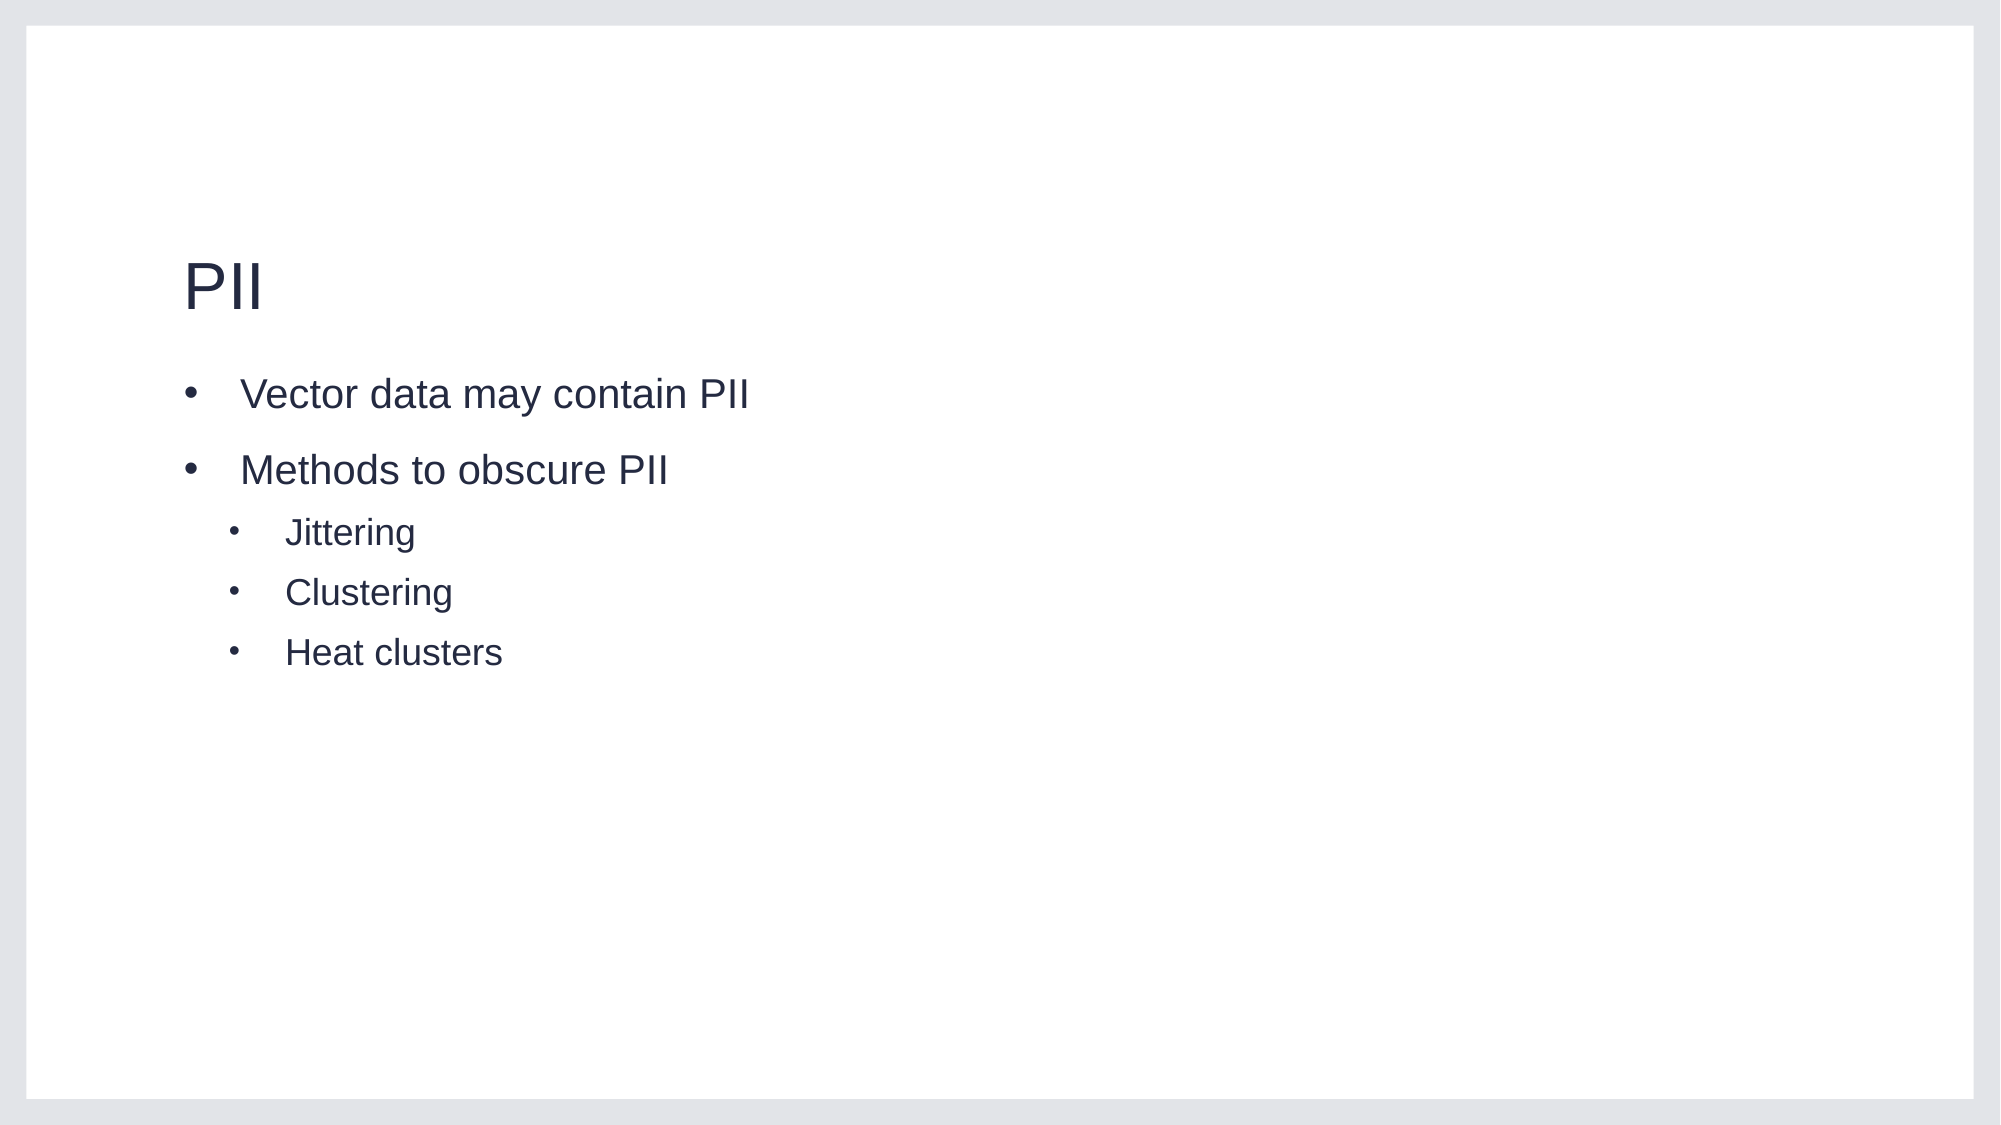

# PII
Vector data may contain PII
Methods to obscure PII
Jittering
Clustering
Heat clusters